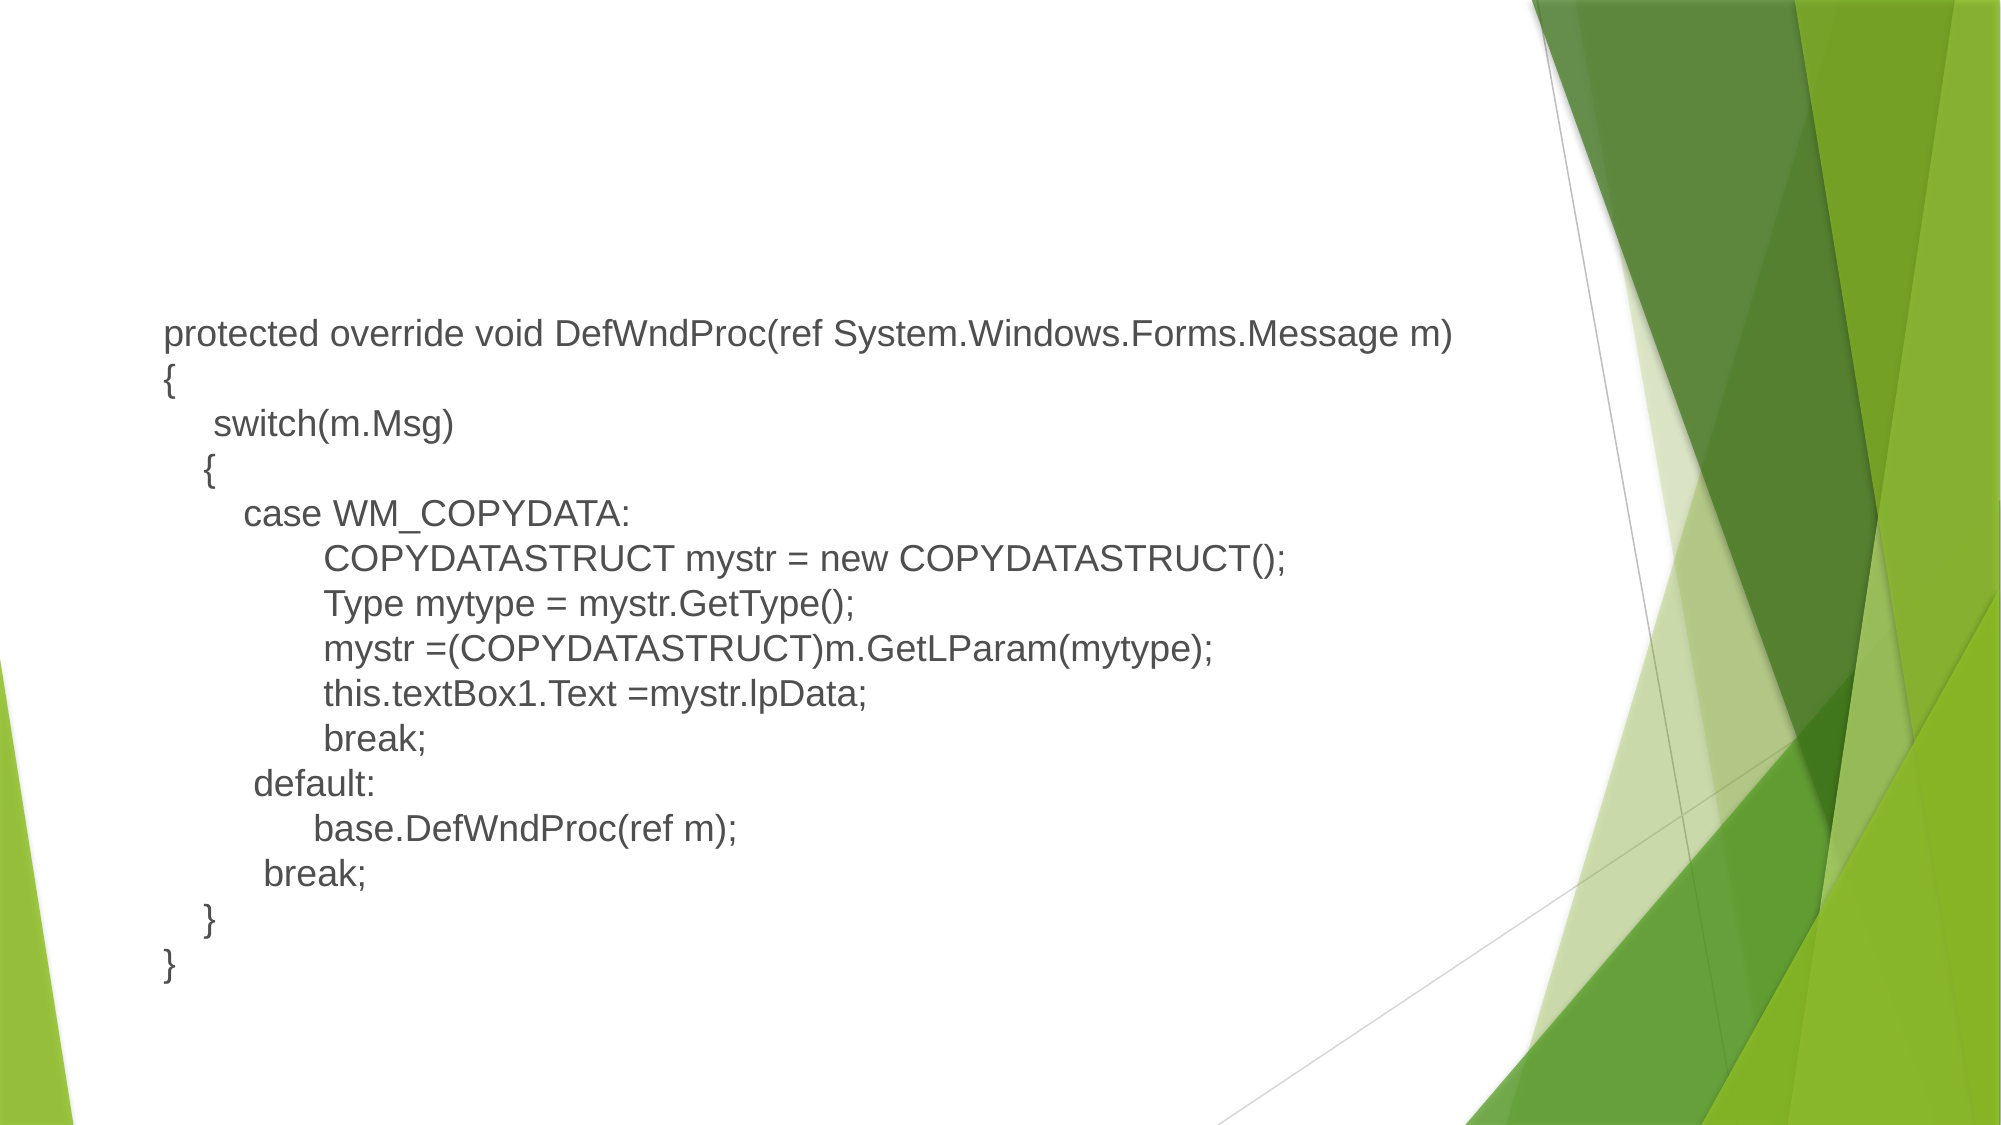

protected override void DefWndProc(ref System.Windows.Forms.Message m)
{
     switch(m.Msg)
    {
        case WM_COPYDATA:
                COPYDATASTRUCT mystr = new COPYDATASTRUCT();
                Type mytype = mystr.GetType();
                mystr =(COPYDATASTRUCT)m.GetLParam(mytype);
                this.textBox1.Text =mystr.lpData;
                break;
         default:
               base.DefWndProc(ref m);
          break;
    }
}